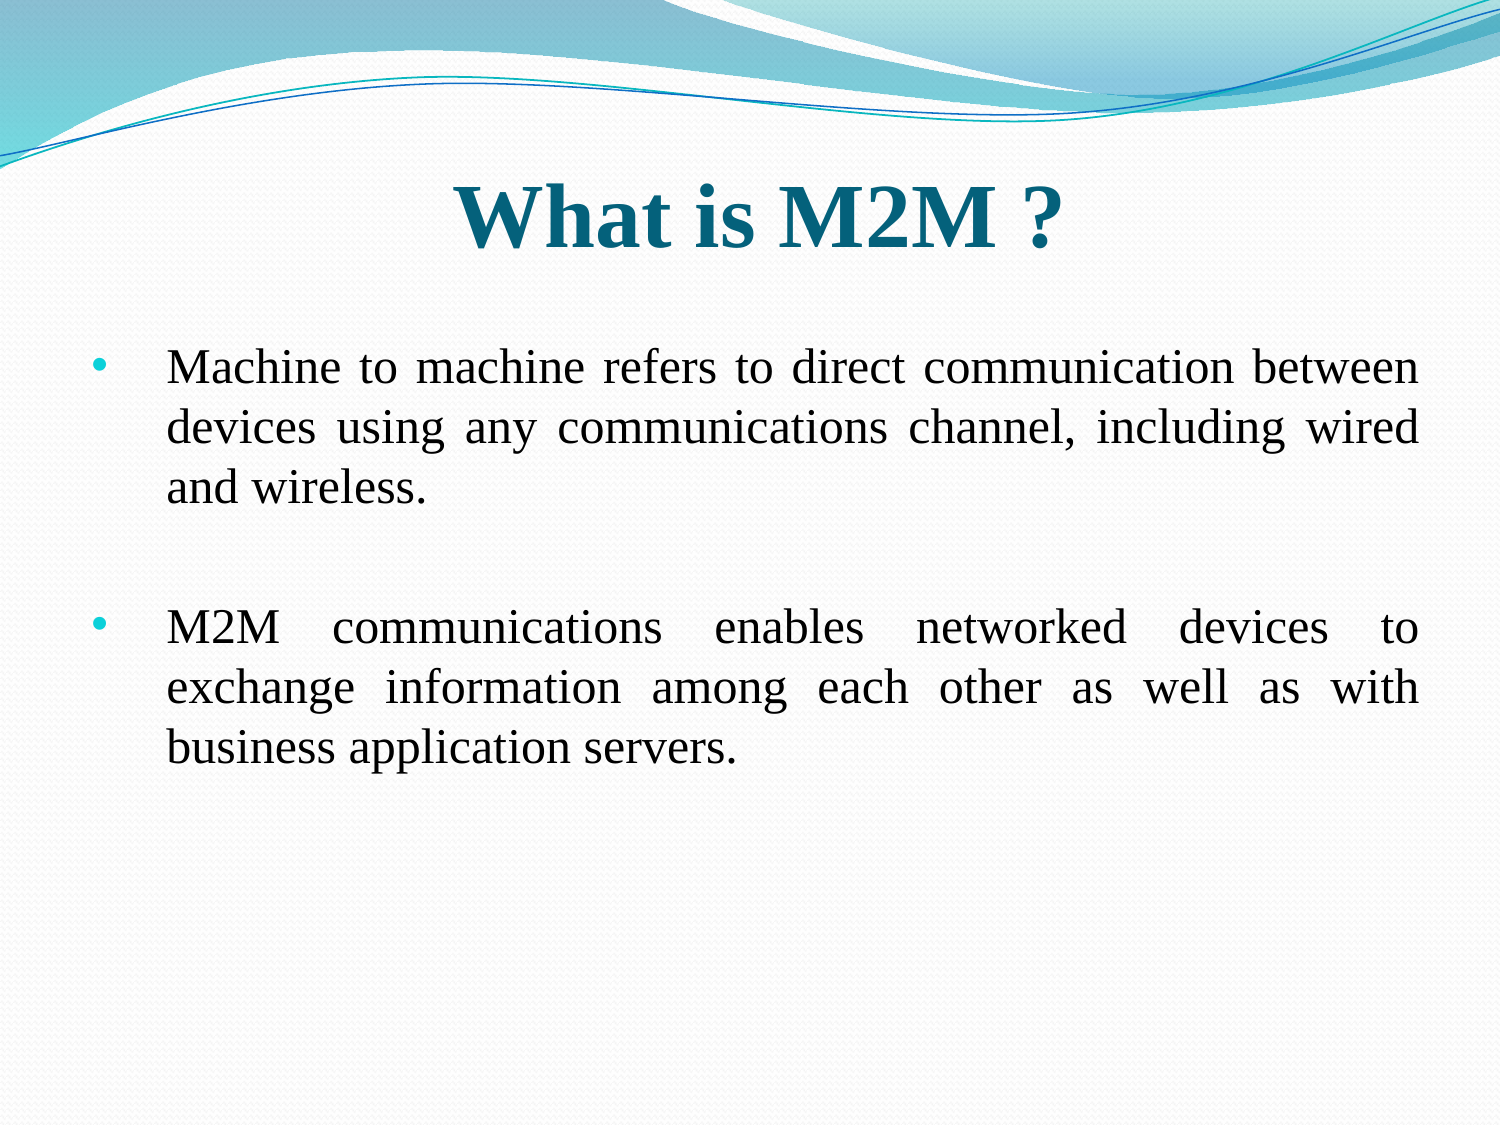

# What is M2M ?
Machine to machine refers to direct communication between devices using any communications channel, including wired and wireless.

M2M communications enables networked devices to exchange information among each other as well as with business application servers.